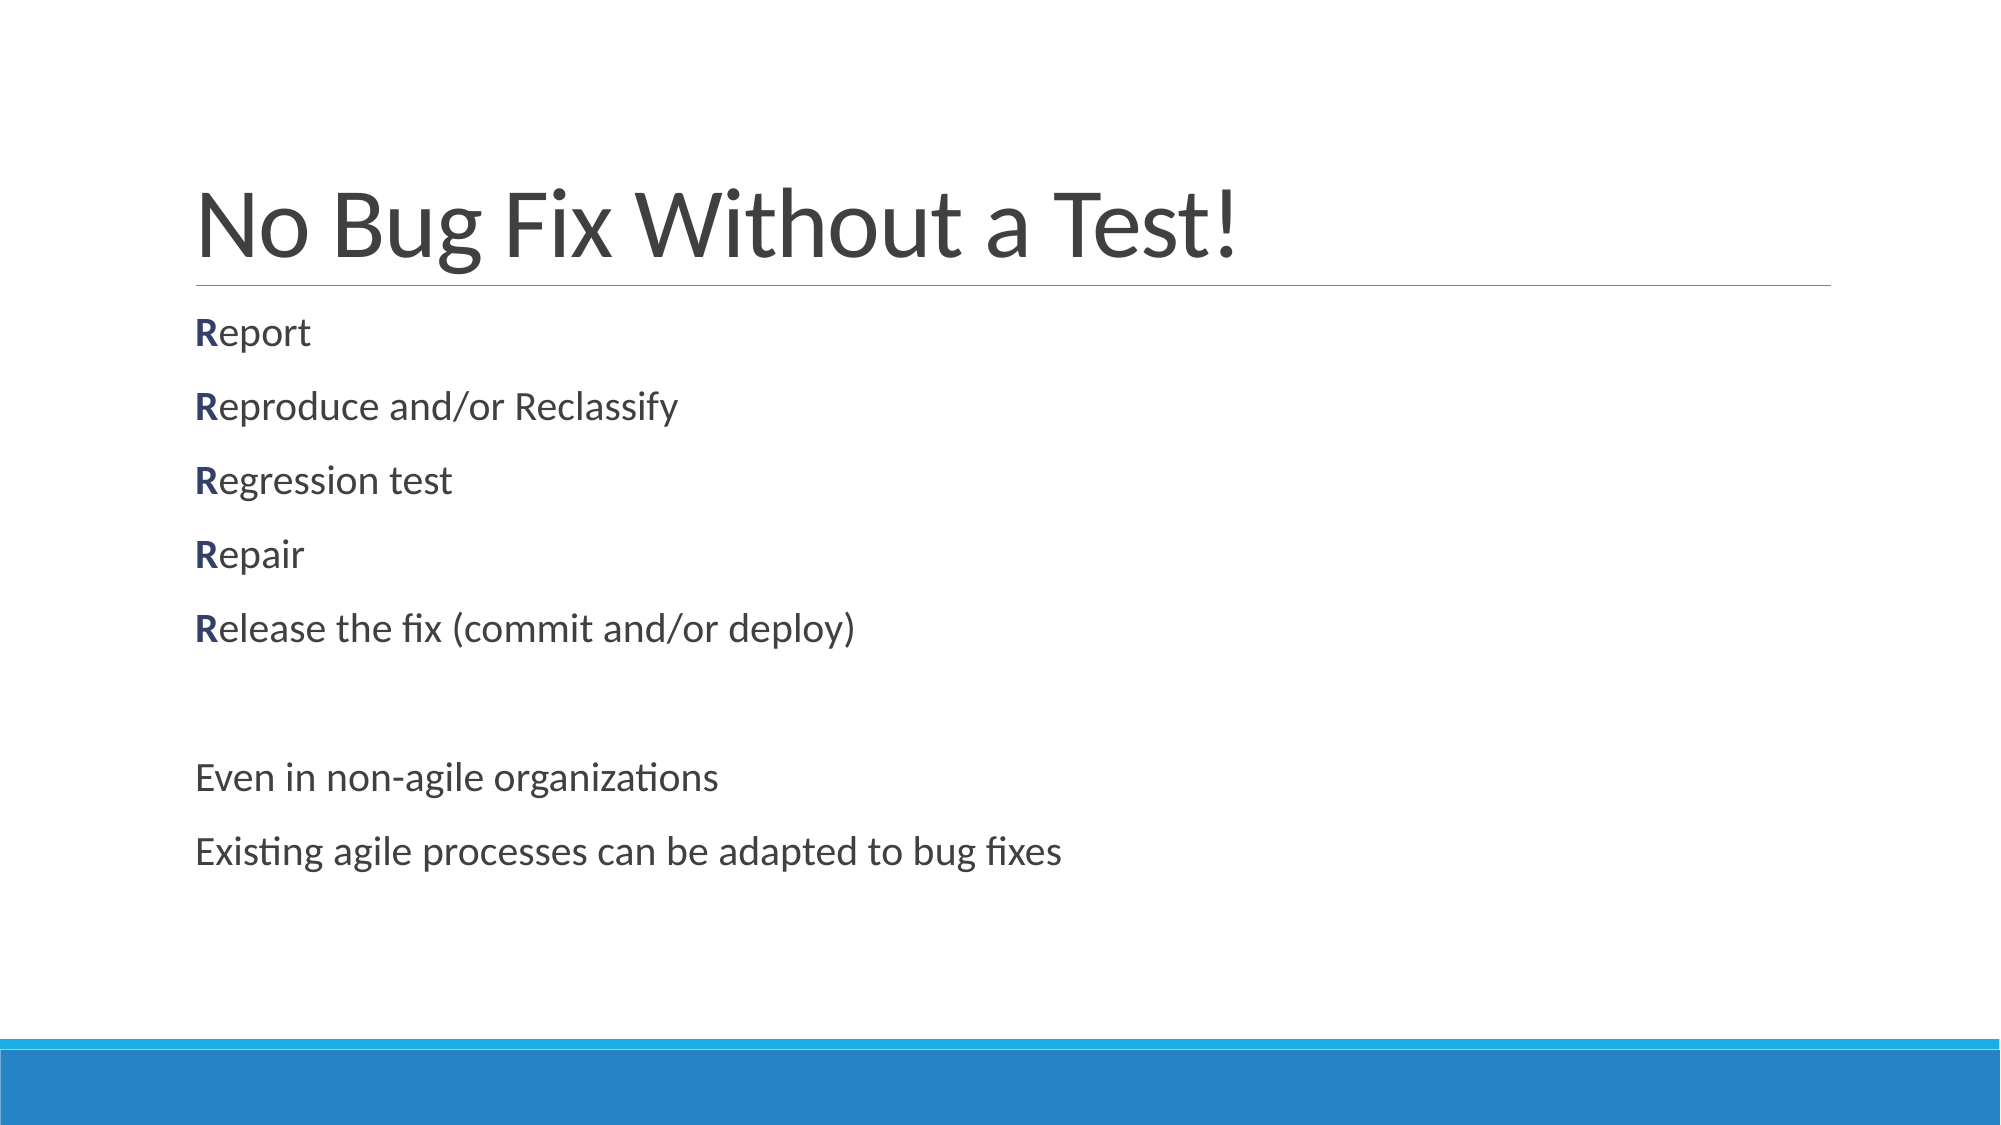

# No Bug Fix Without a Test!
Report
Reproduce and/or Reclassify
Regression test
Repair
Release the fix (commit and/or deploy)

Even in non-agile organizations
Existing agile processes can be adapted to bug fixes